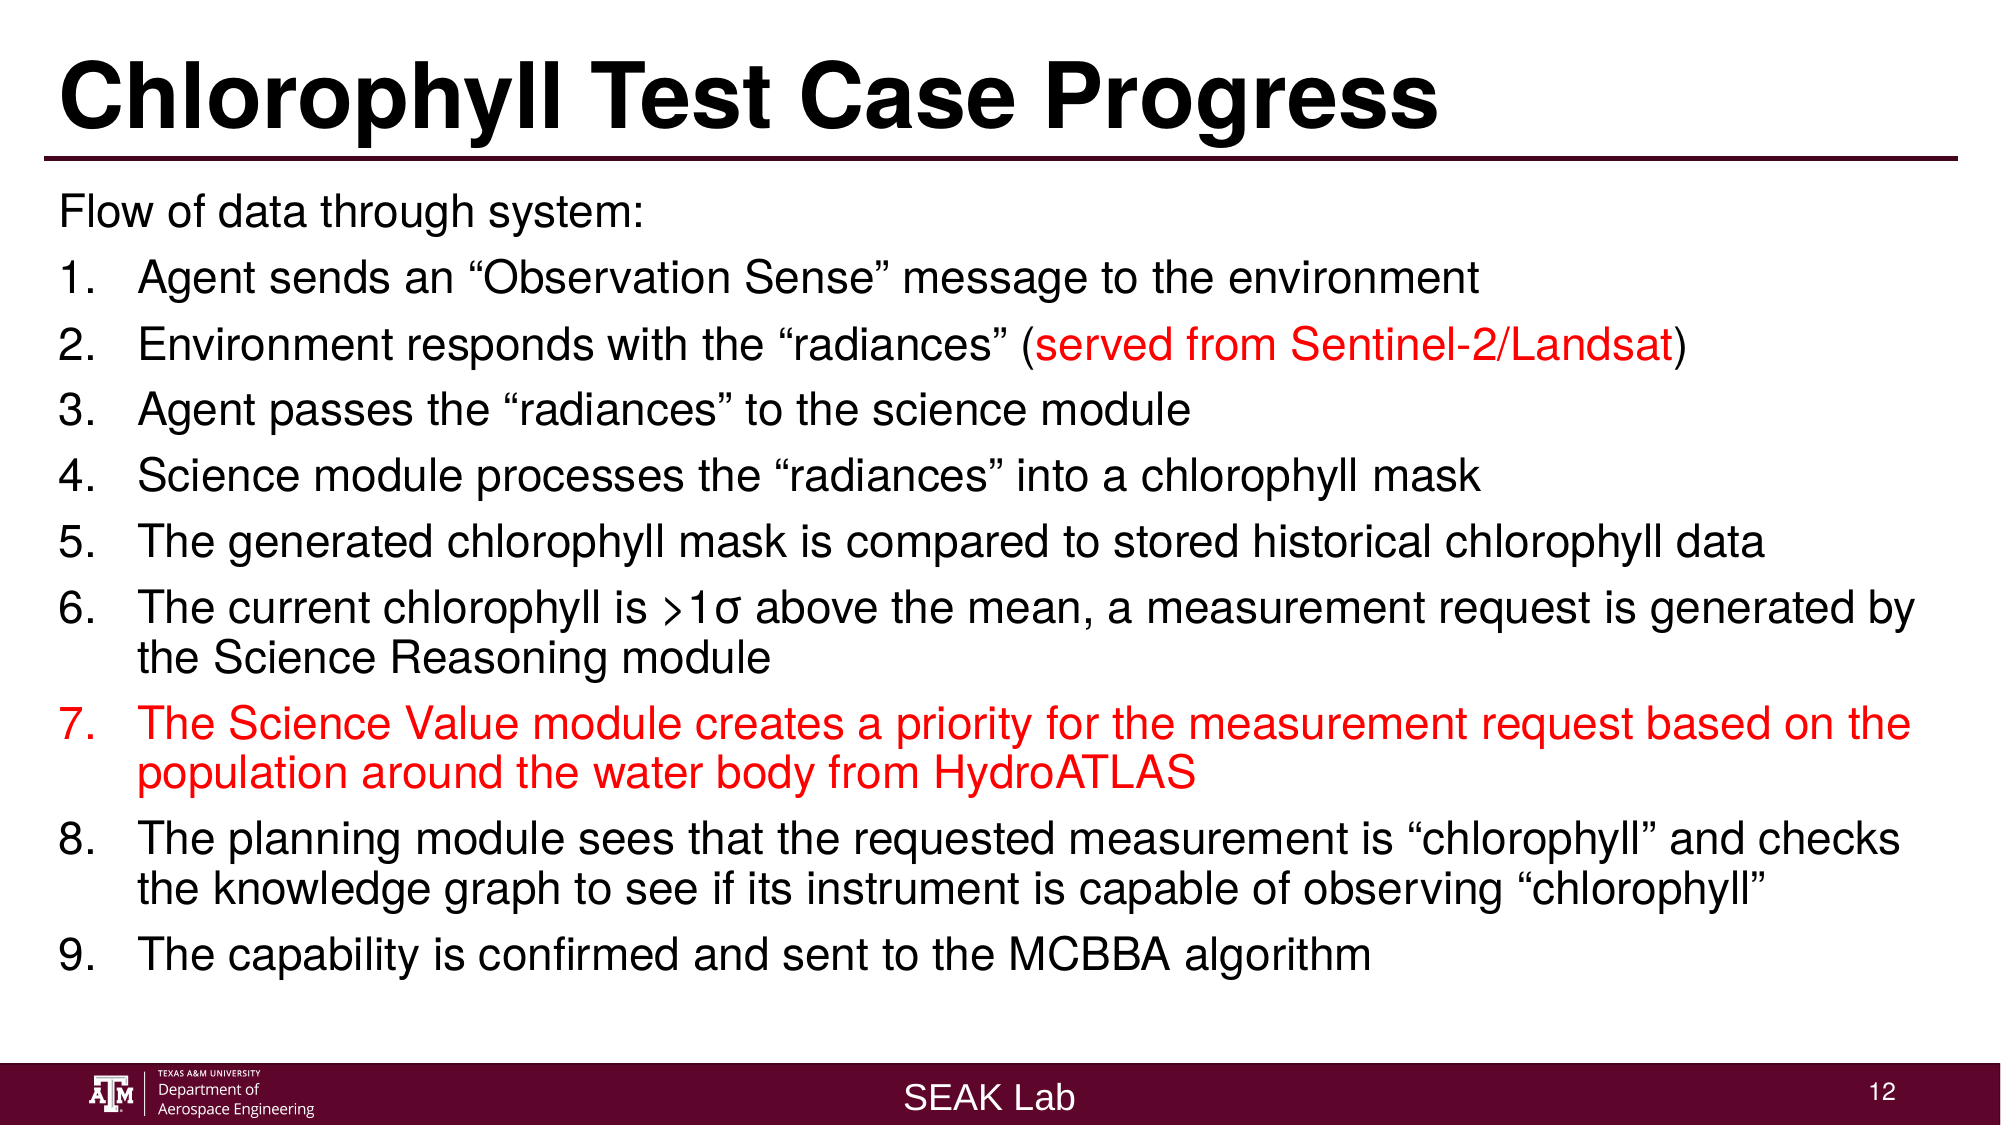

# Chlorophyll Test Case Progress
Flow of data through system:
Agent sends an “Observation Sense” message to the environment
Environment responds with the “radiances” (served from Sentinel-2/Landsat)
Agent passes the “radiances” to the science module
Science module processes the “radiances” into a chlorophyll mask
The generated chlorophyll mask is compared to stored historical chlorophyll data
The current chlorophyll is >1σ above the mean, a measurement request is generated by the Science Reasoning module
The Science Value module creates a priority for the measurement request based on the population around the water body from HydroATLAS
The planning module sees that the requested measurement is “chlorophyll” and checks the knowledge graph to see if its instrument is capable of observing “chlorophyll”
The capability is confirmed and sent to the MCBBA algorithm